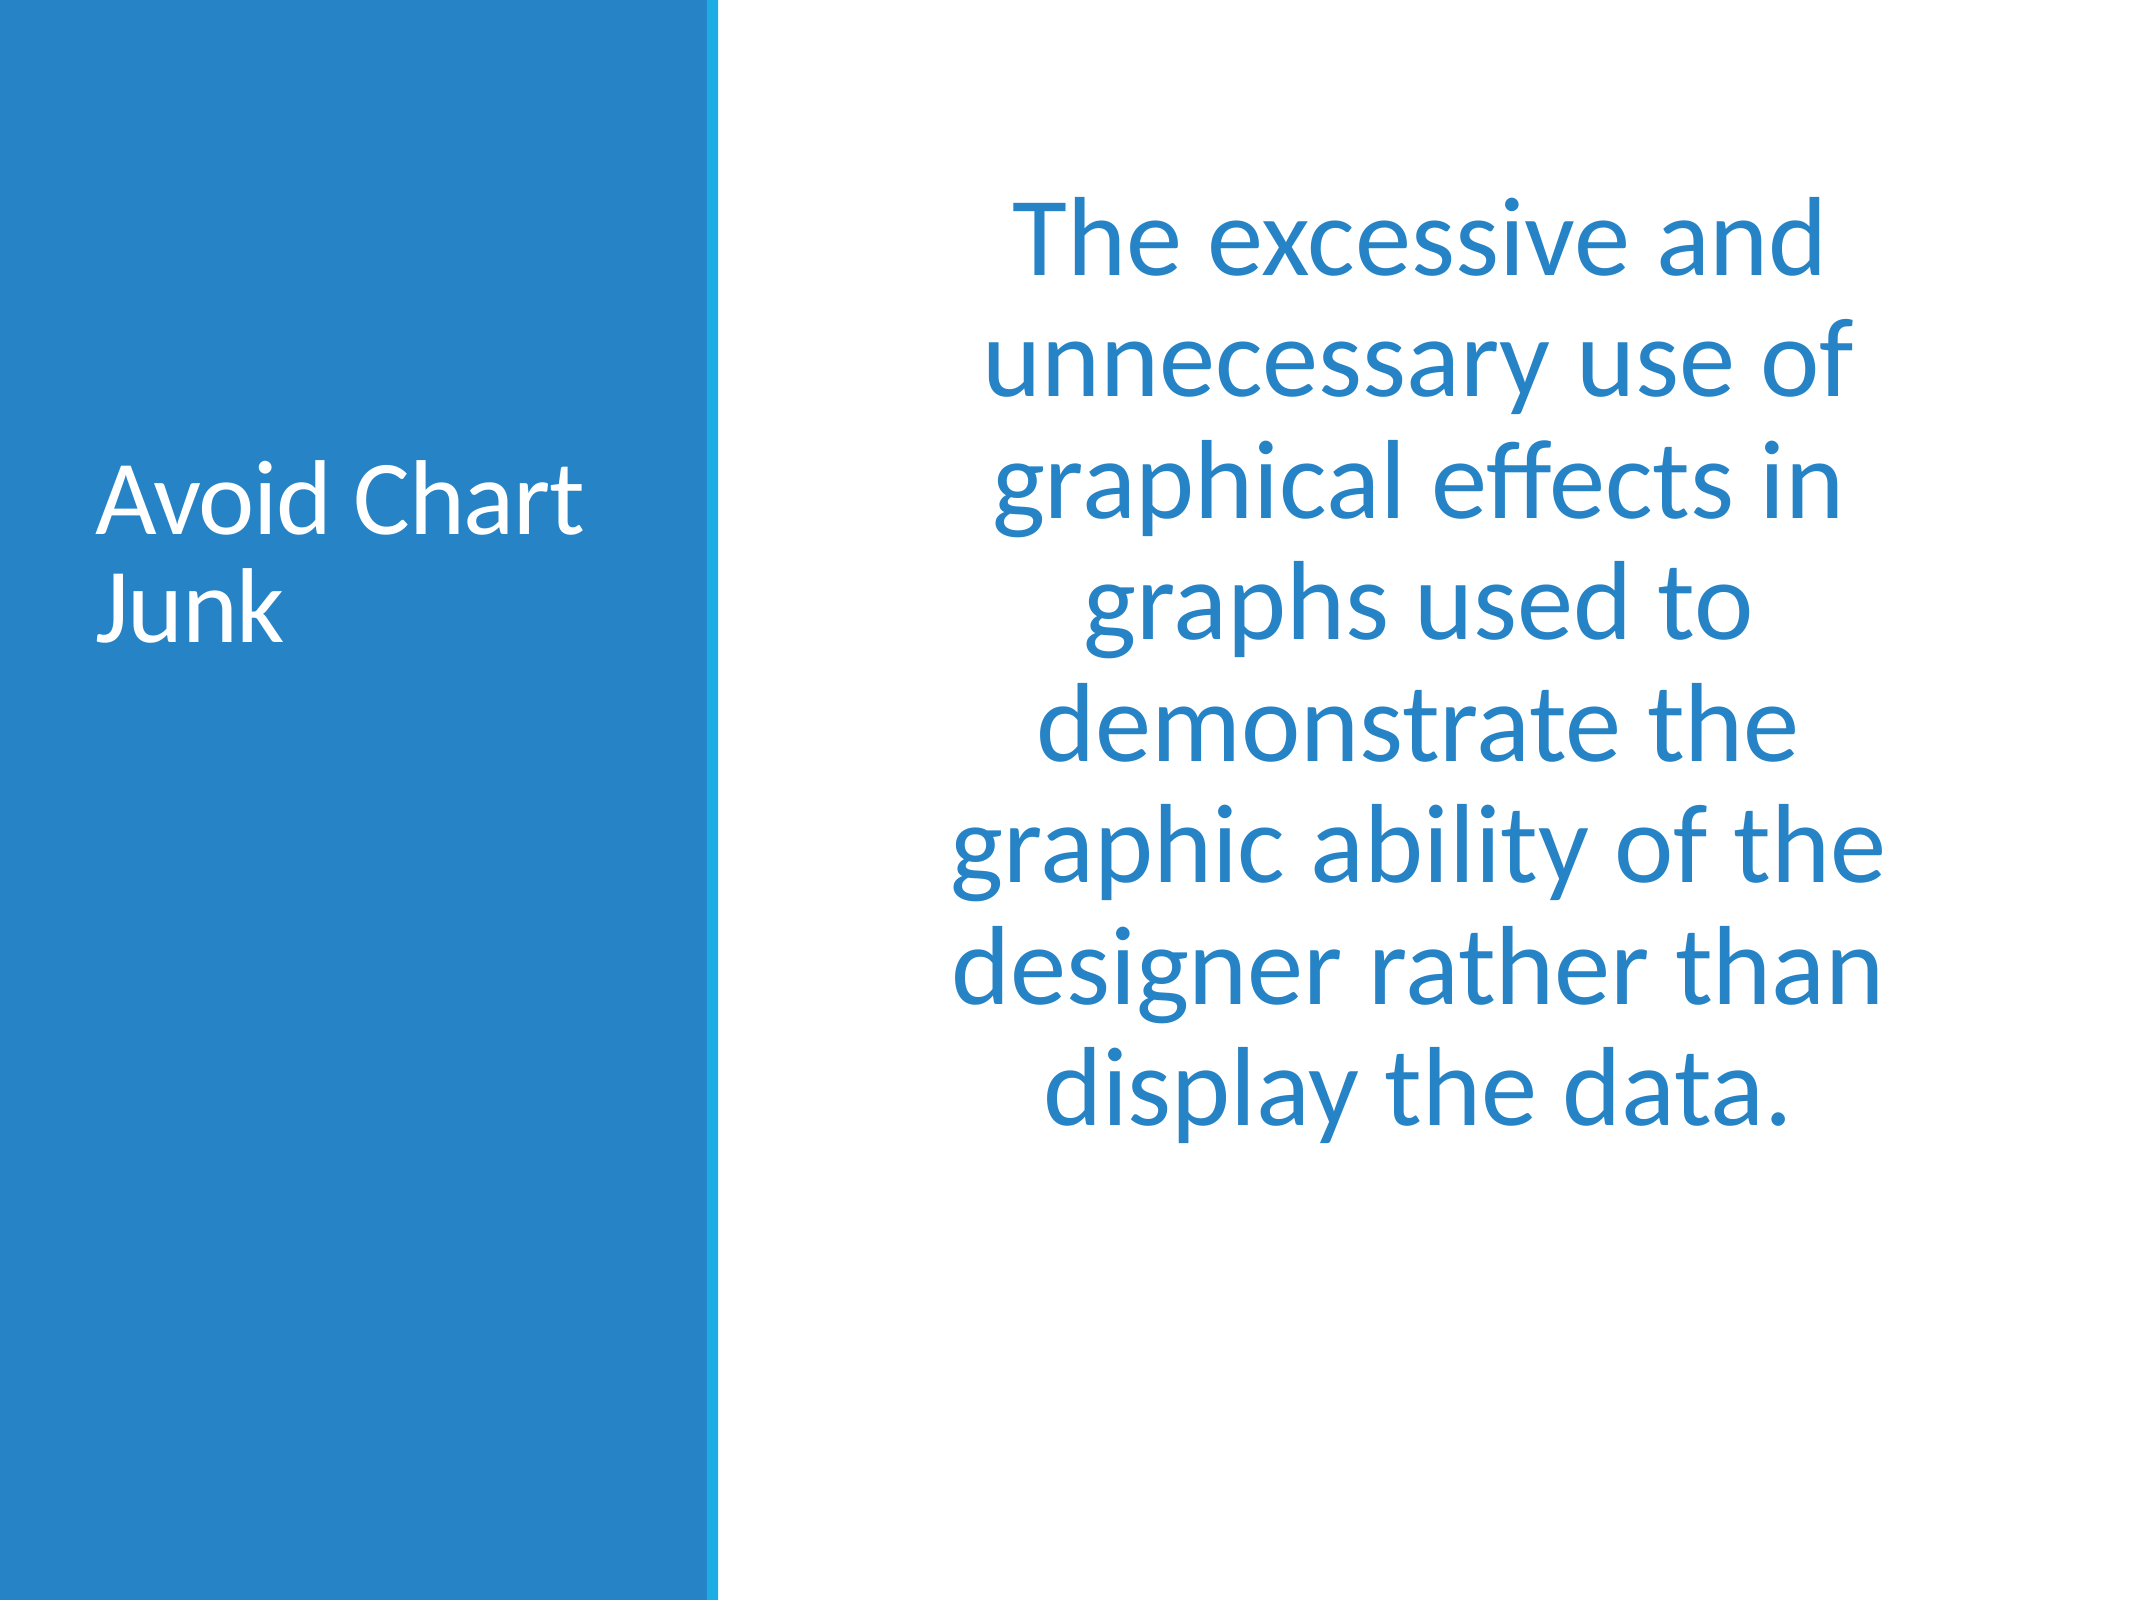

# Avoid Chart Junk
The excessive and unnecessary use of graphical effects in graphs used to demonstrate the graphic ability of the designer rather than display the data.